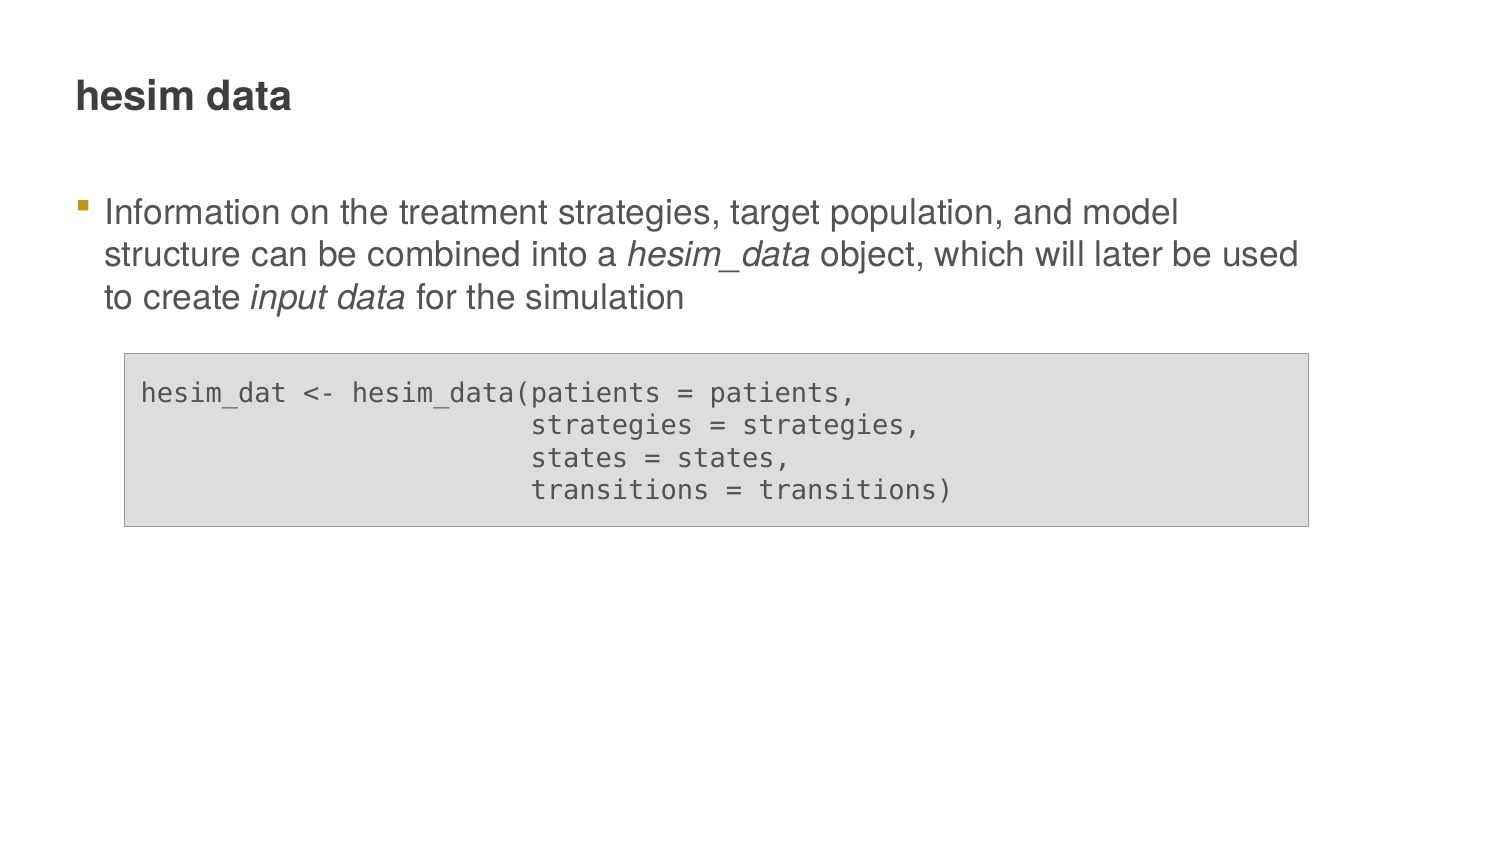

# hesim data
Information on the treatment strategies, target population, and model structure can be combined into a hesim_data object, which will later be used to create input data for the simulation
 hesim_dat <- hesim_data(patients = patients,
                         strategies = strategies,
                         states = states,
                         transitions = transitions)